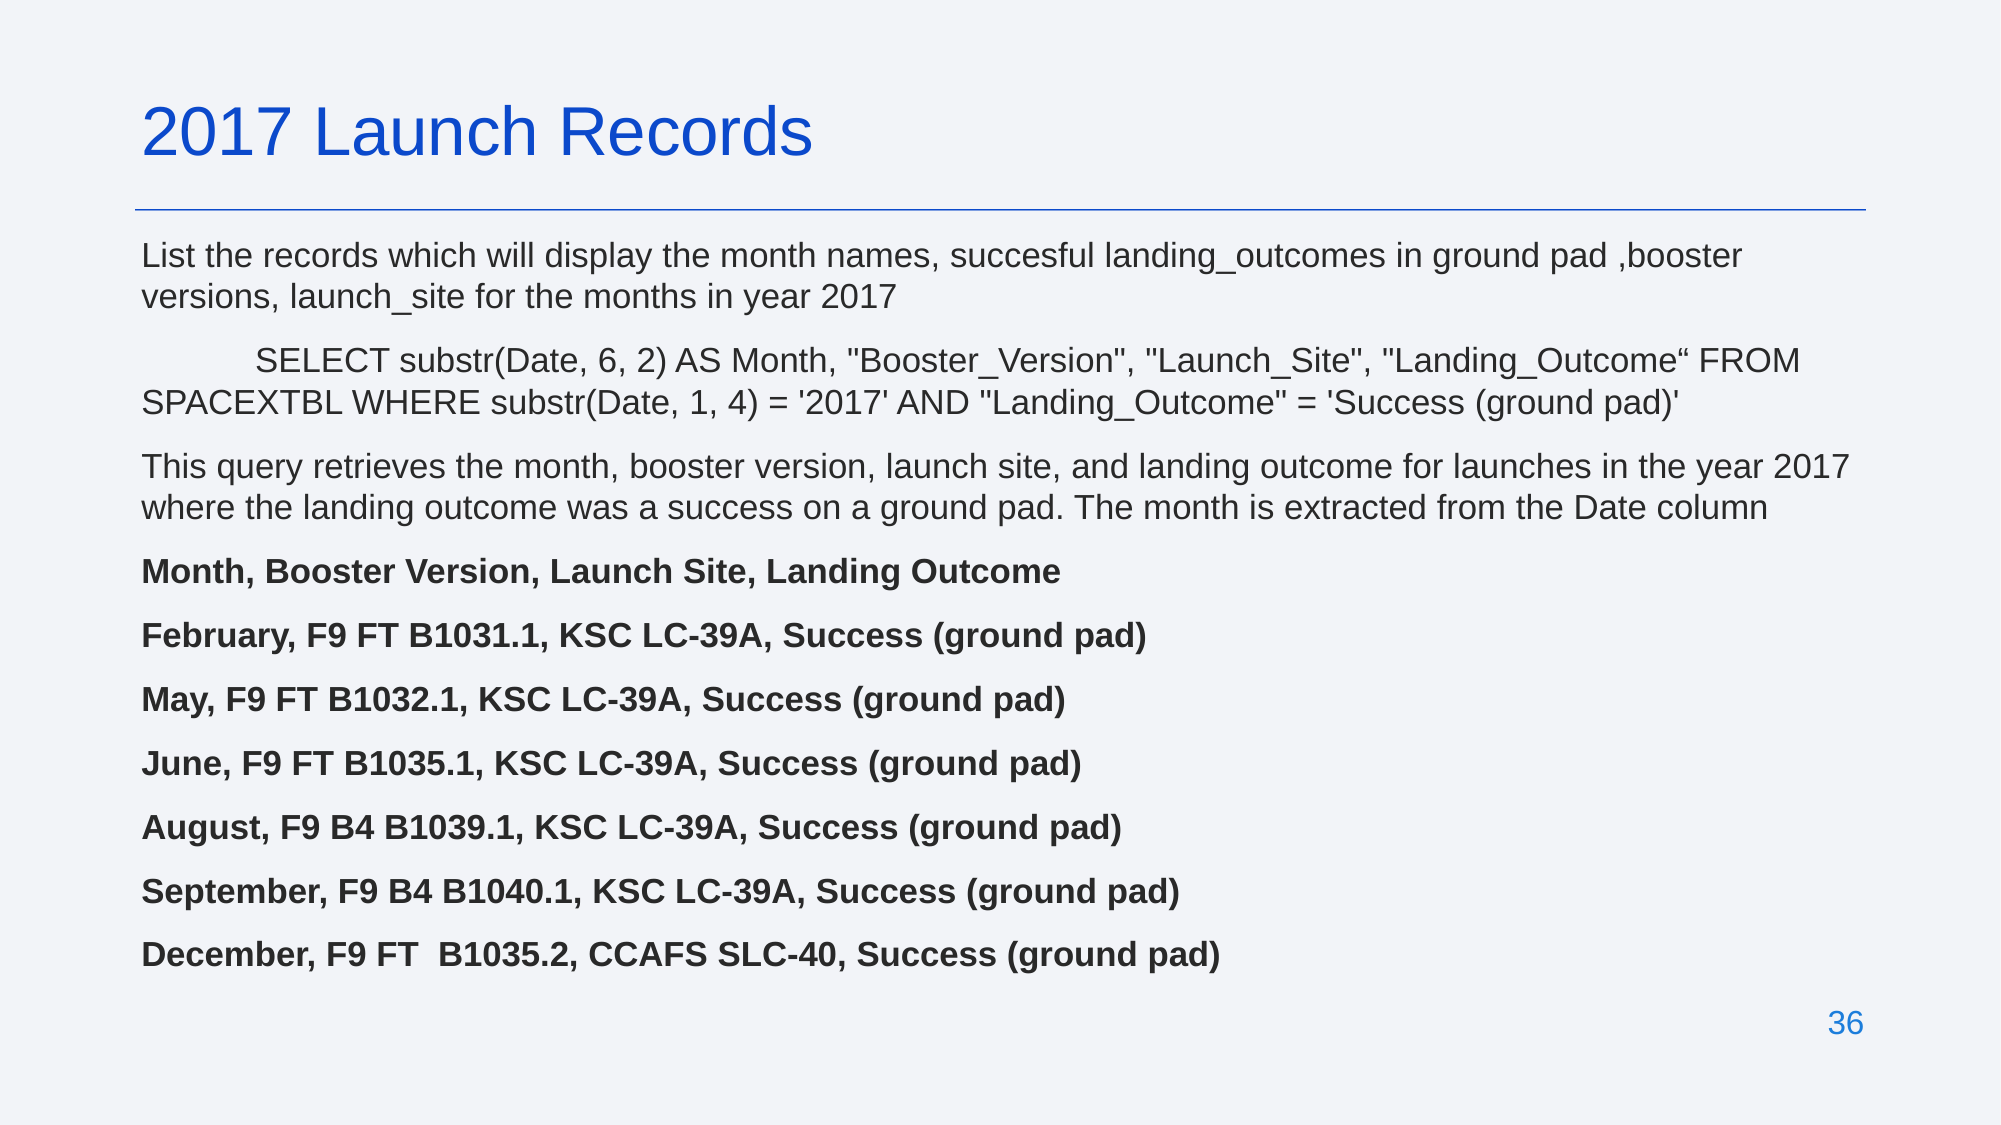

2017 Launch Records
List the records which will display the month names, succesful landing_outcomes in ground pad ,booster versions, launch_site for the months in year 2017
	SELECT substr(Date, 6, 2) AS Month, "Booster_Version", "Launch_Site", "Landing_Outcome“ FROM SPACEXTBL WHERE substr(Date, 1, 4) = '2017' AND "Landing_Outcome" = 'Success (ground pad)'
This query retrieves the month, booster version, launch site, and landing outcome for launches in the year 2017 where the landing outcome was a success on a ground pad. The month is extracted from the Date column
Month, Booster Version, Launch Site, Landing Outcome
February, F9 FT B1031.1, KSC LC-39A, Success (ground pad)
May, F9 FT B1032.1, KSC LC-39A, Success (ground pad)
June, F9 FT B1035.1, KSC LC-39A, Success (ground pad)
August, F9 B4 B1039.1, KSC LC-39A, Success (ground pad)
September, F9 B4 B1040.1, KSC LC-39A, Success (ground pad)
December, F9 FT  B1035.2, CCAFS SLC-40, Success (ground pad)

36